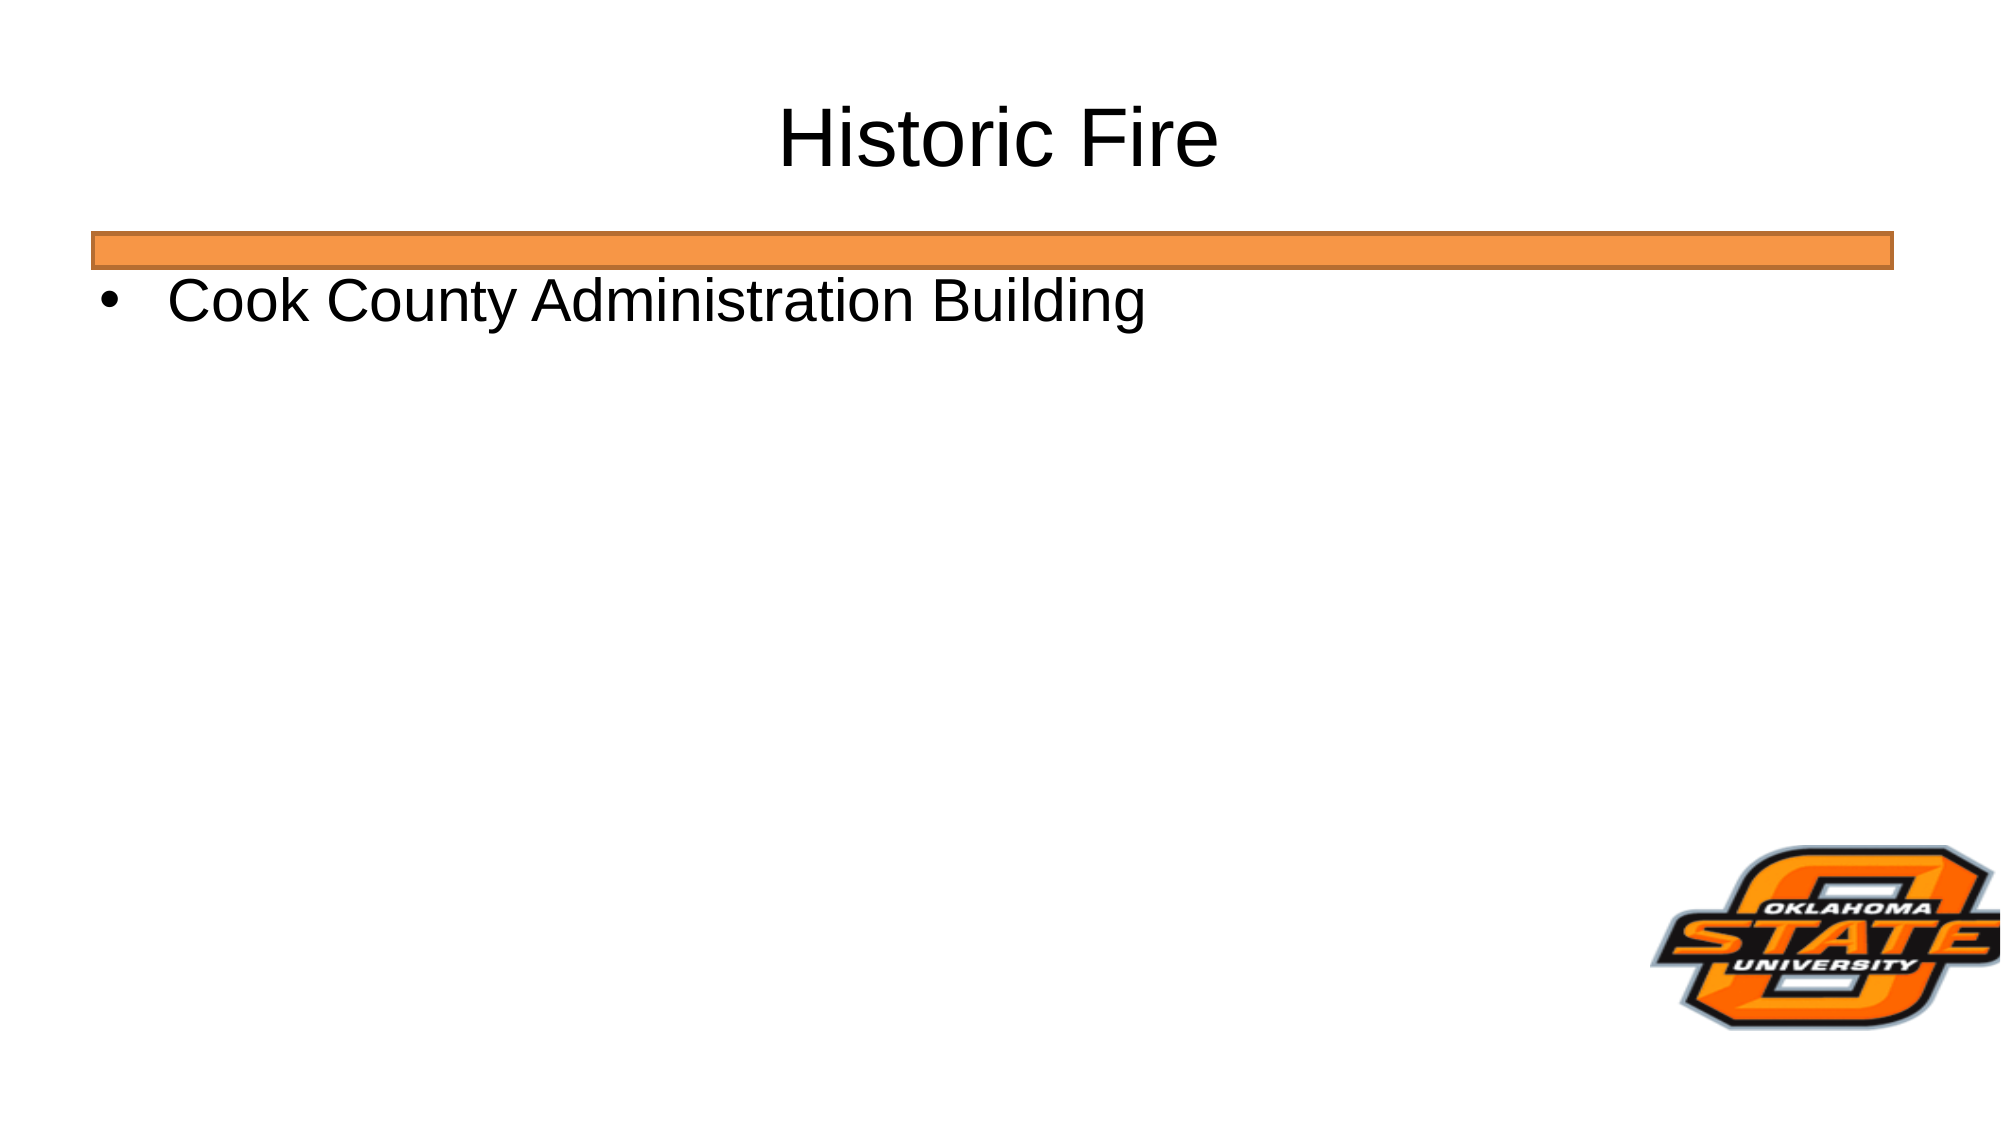

# Historic Fire
Cook County Administration Building